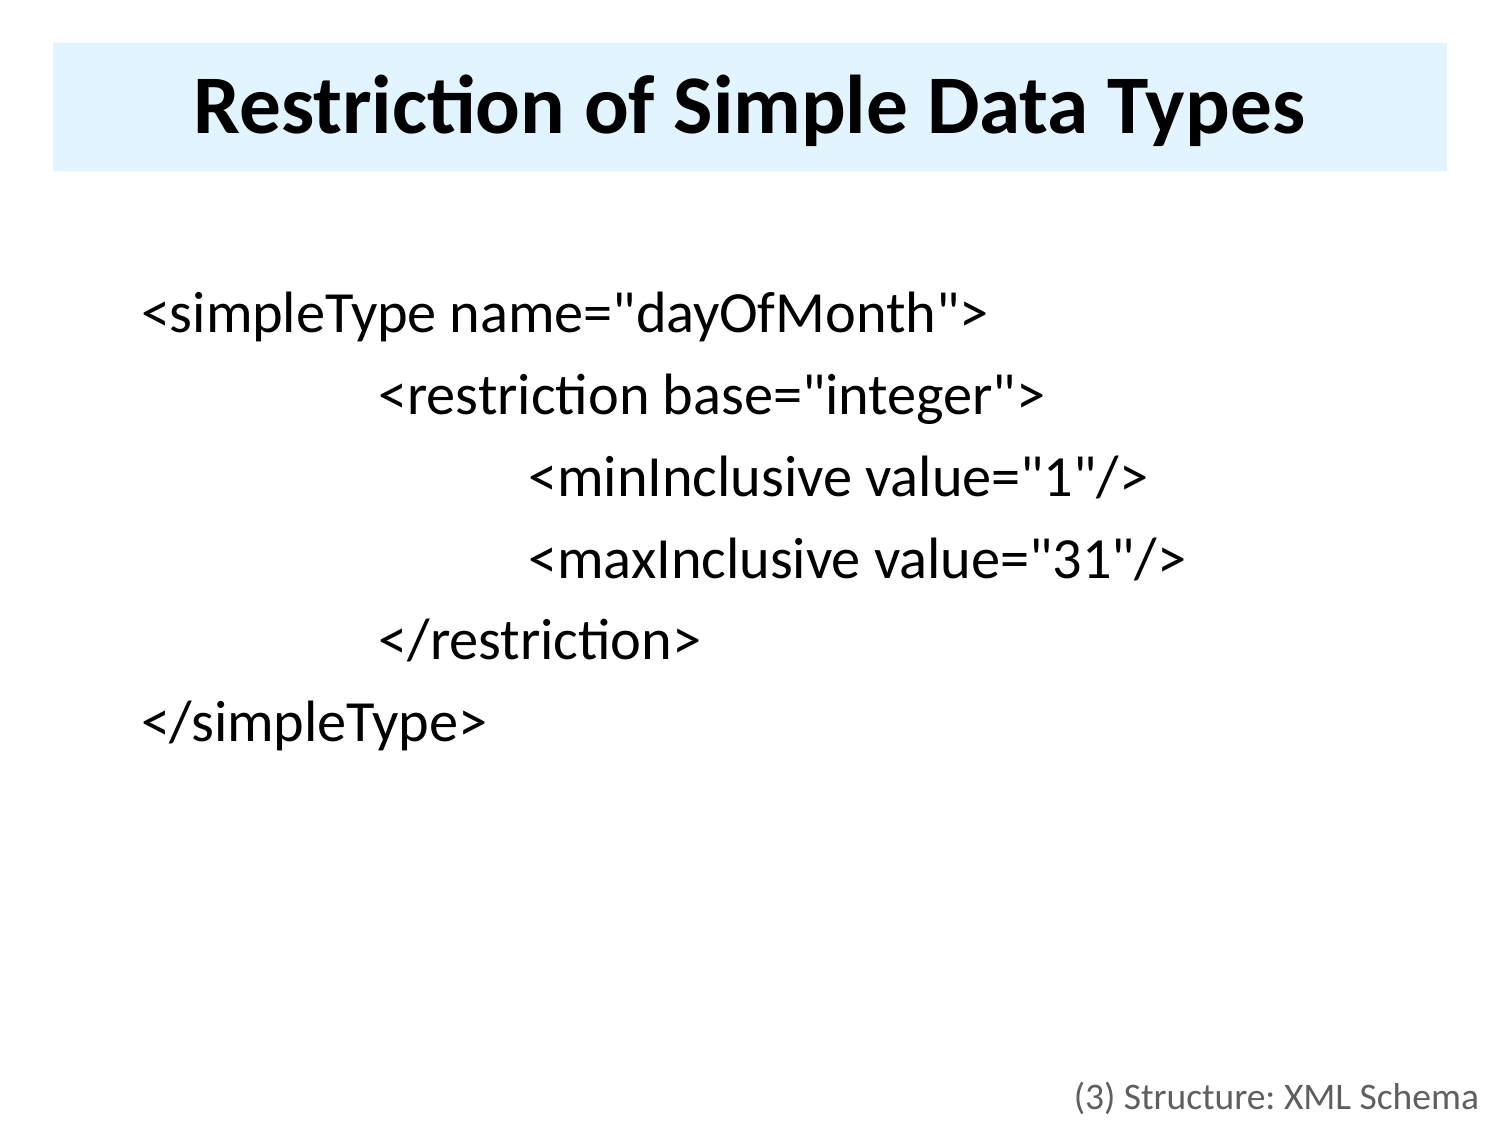

# Restriction of Simple Data Types
<simpleType name="dayOfMonth">
		<restriction base="integer">
			<minInclusive value="1"/>
			<maxInclusive value="31"/>
		</restriction>
</simpleType>
(3) Structure: XML Schema